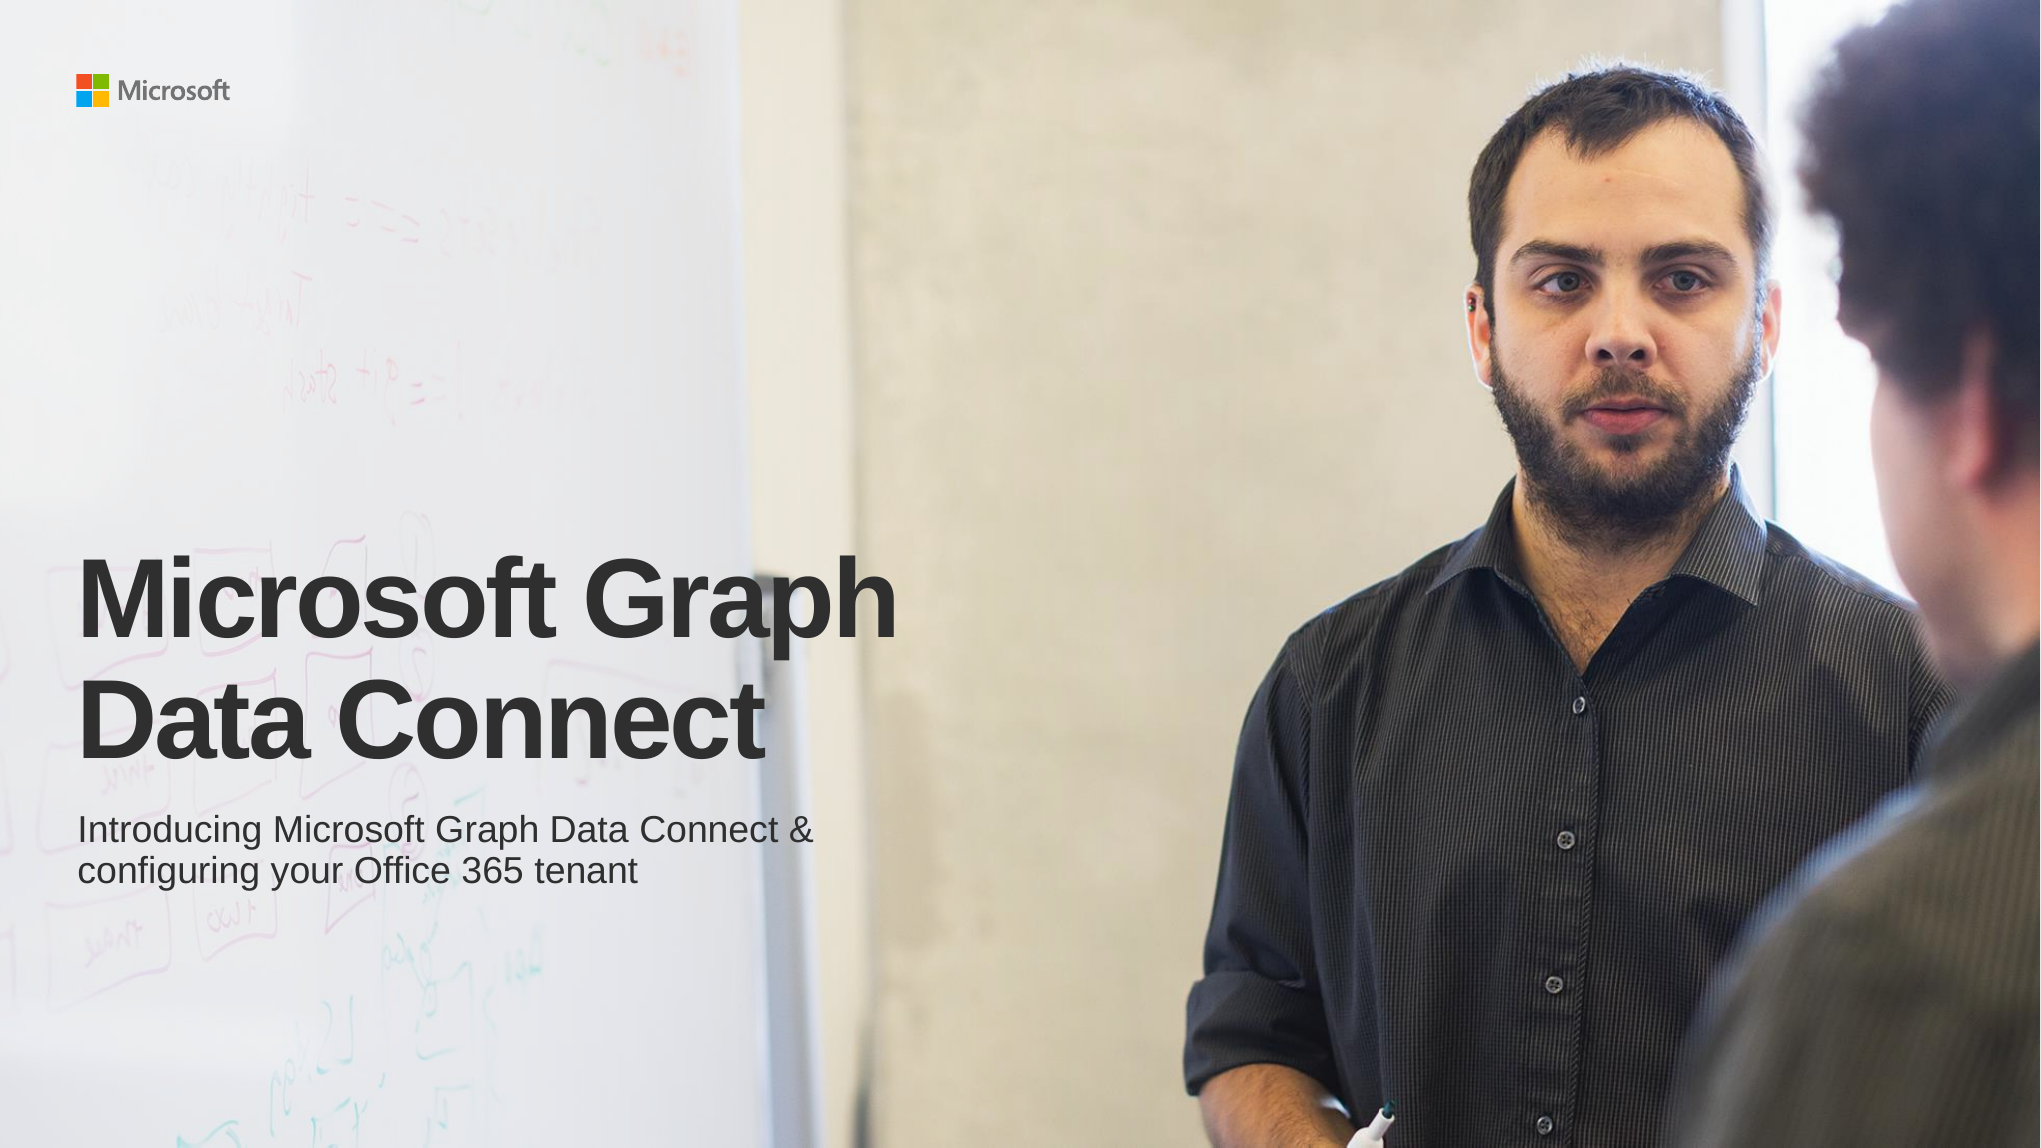

# Microsoft Graph Data Connect
Introducing Microsoft Graph Data Connect &
configuring your Office 365 tenant